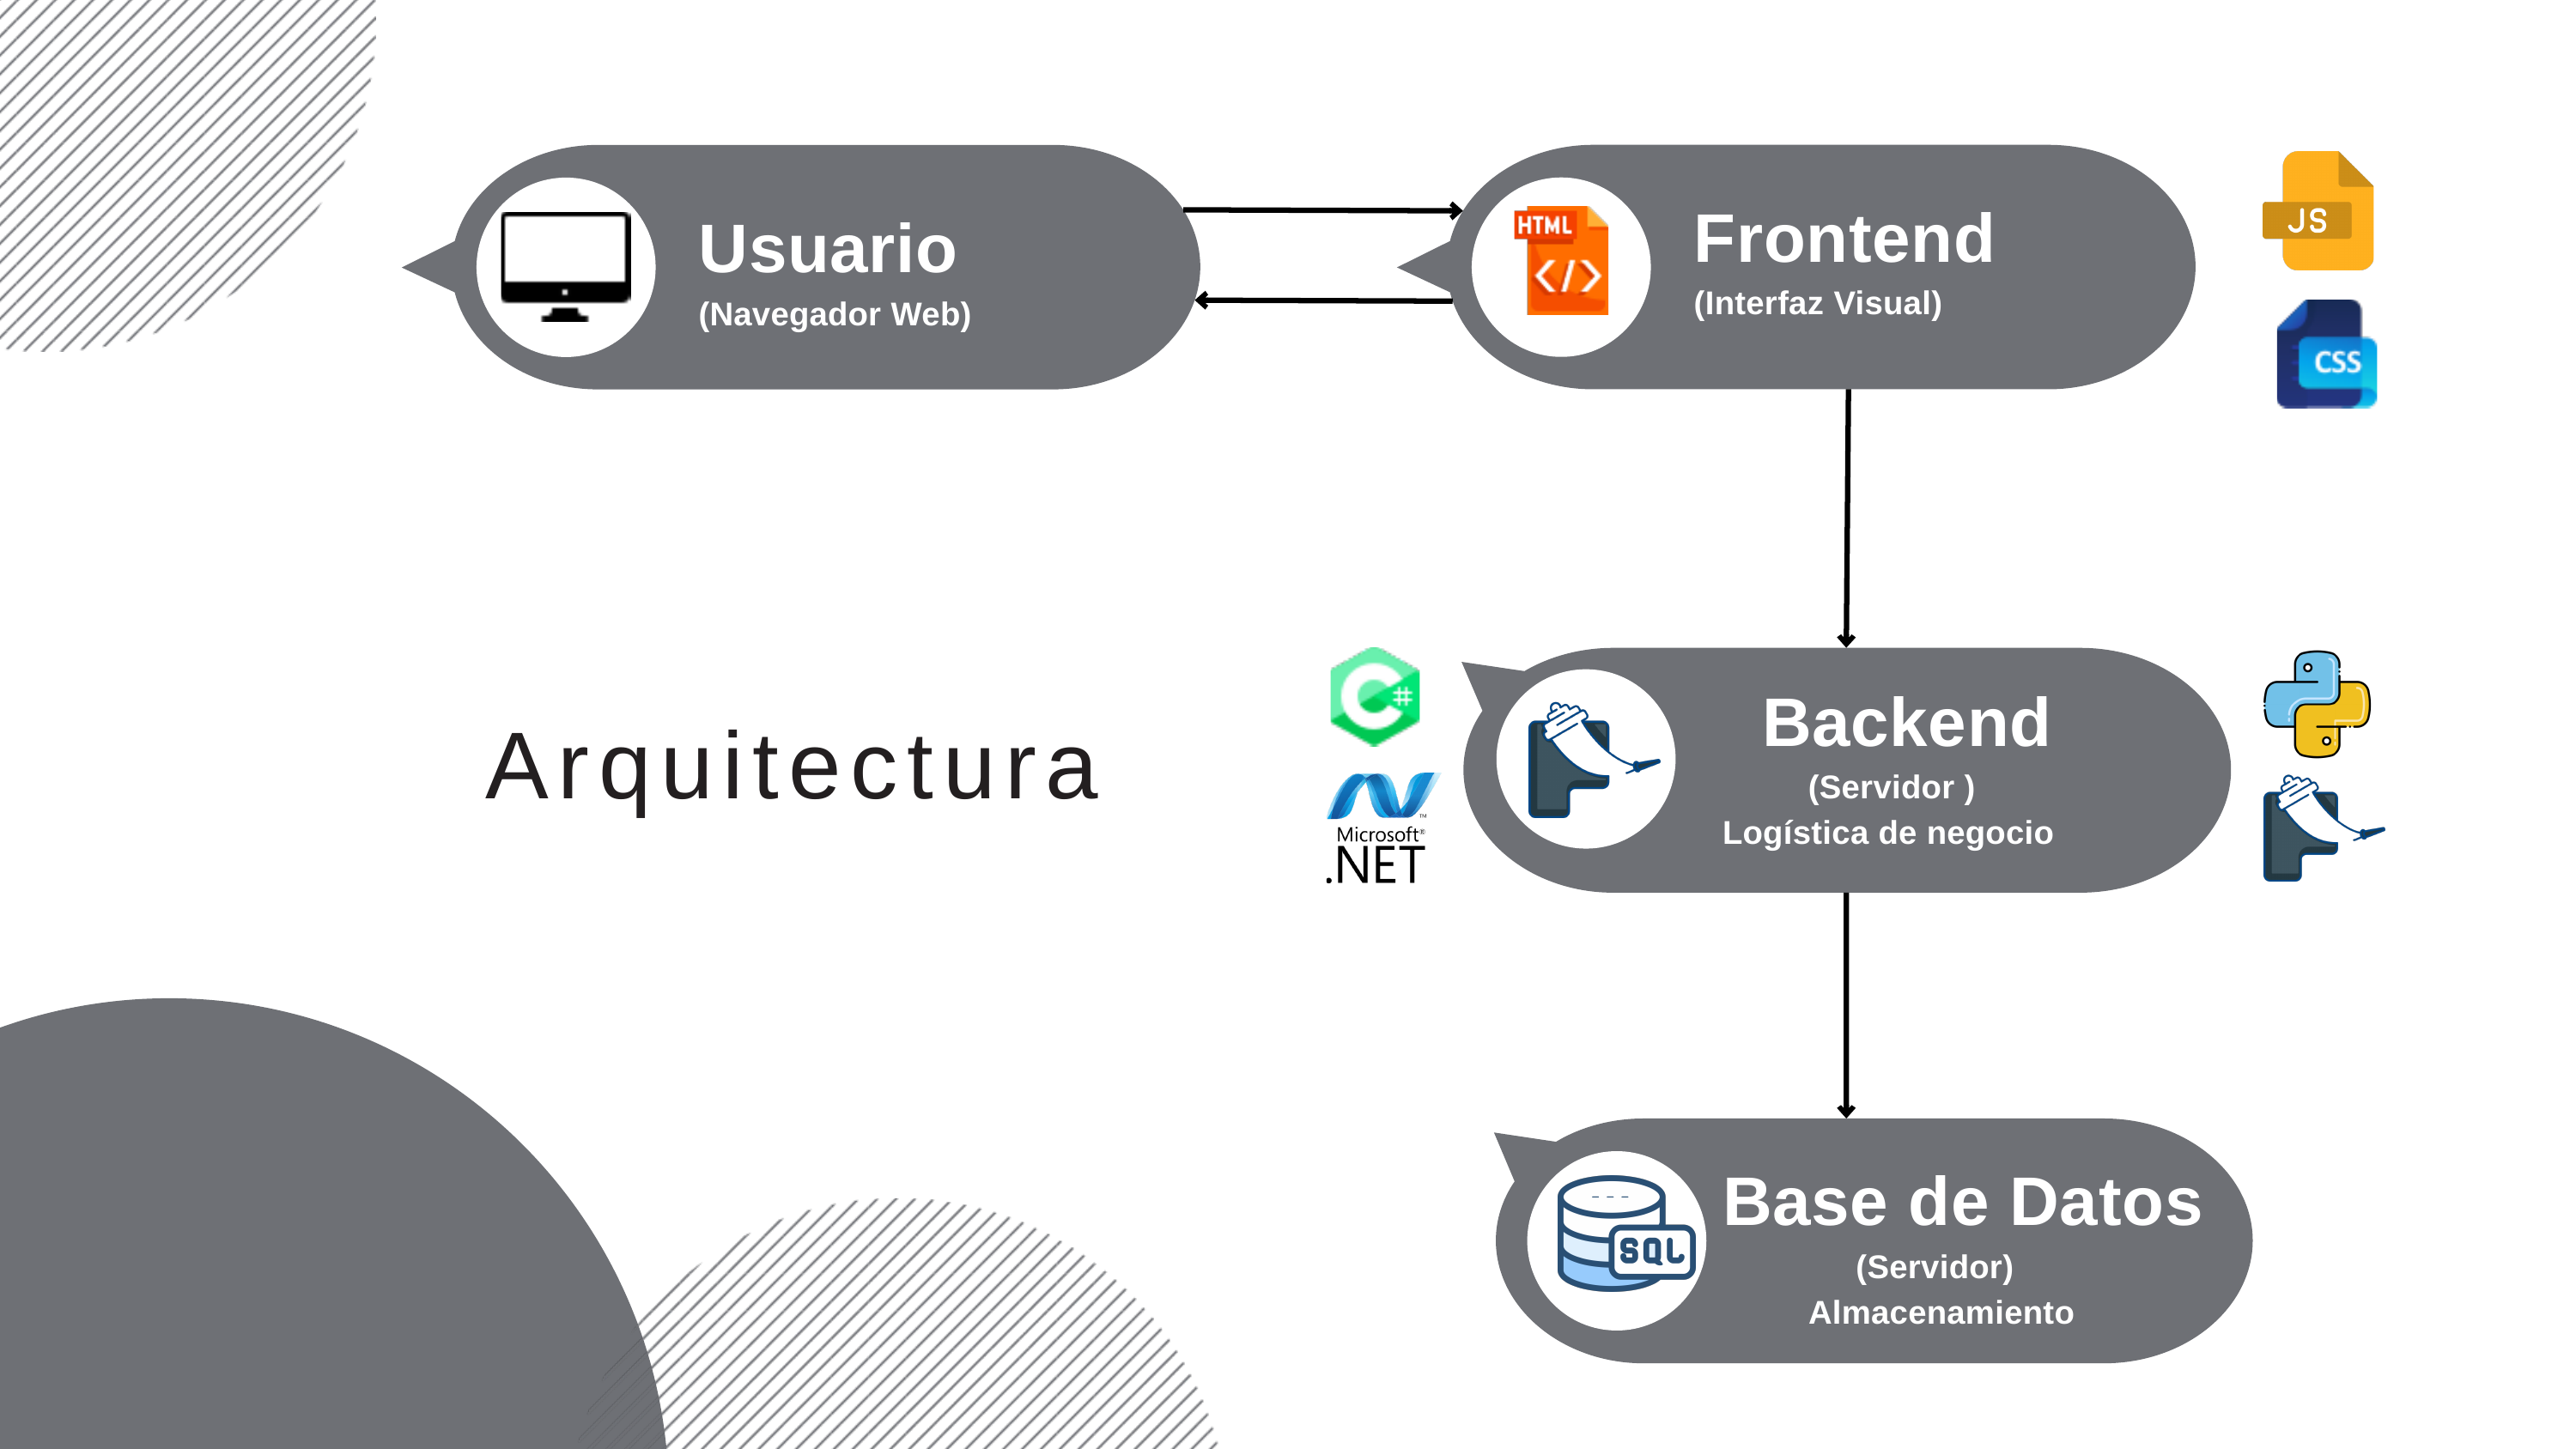

Frontend
(Interfaz Visual)
Usuario
(Navegador Web)

  Backend
         (Servidor )
Logística de negocio

Arquitectura

Base de Datos
              (Servidor)
         Almacenamiento